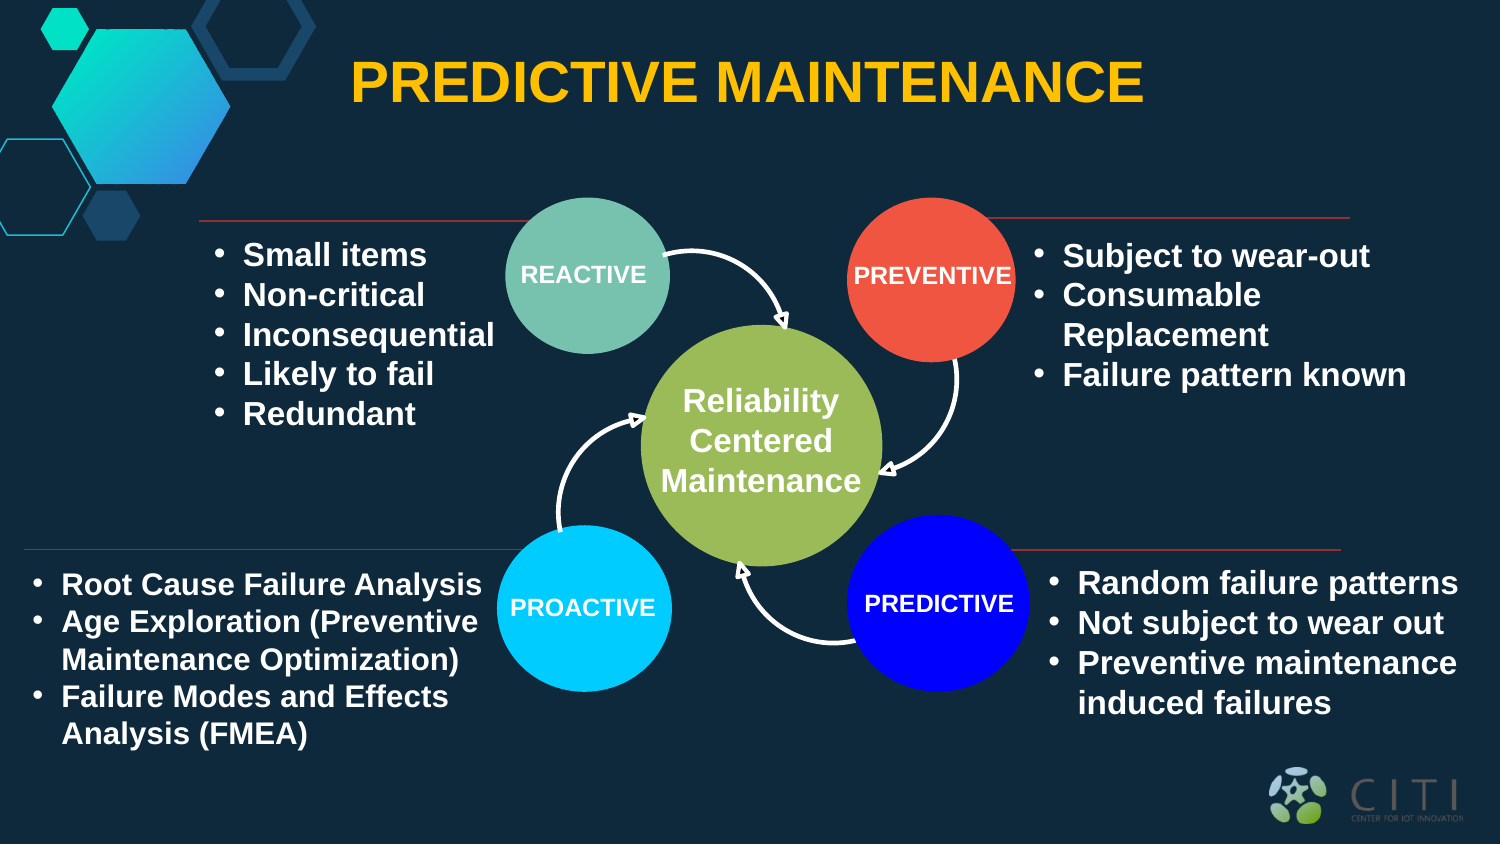

PREDICTIVE MAINTENANCE

REACTIVE

PREVENTIVE

Subject to wear-out
Consumable Replacement
Failure pattern known
Small items
Non-critical
Inconsequential
Likely to fail
Redundant

Reliability
Centered
Maintenance

PROACTIVE

PREDICTIVE
Root Cause Failure Analysis
Age Exploration (Preventive Maintenance Optimization)
Failure Modes and Effects Analysis (FMEA)
Random failure patterns
Not subject to wear out
Preventive maintenance induced failures